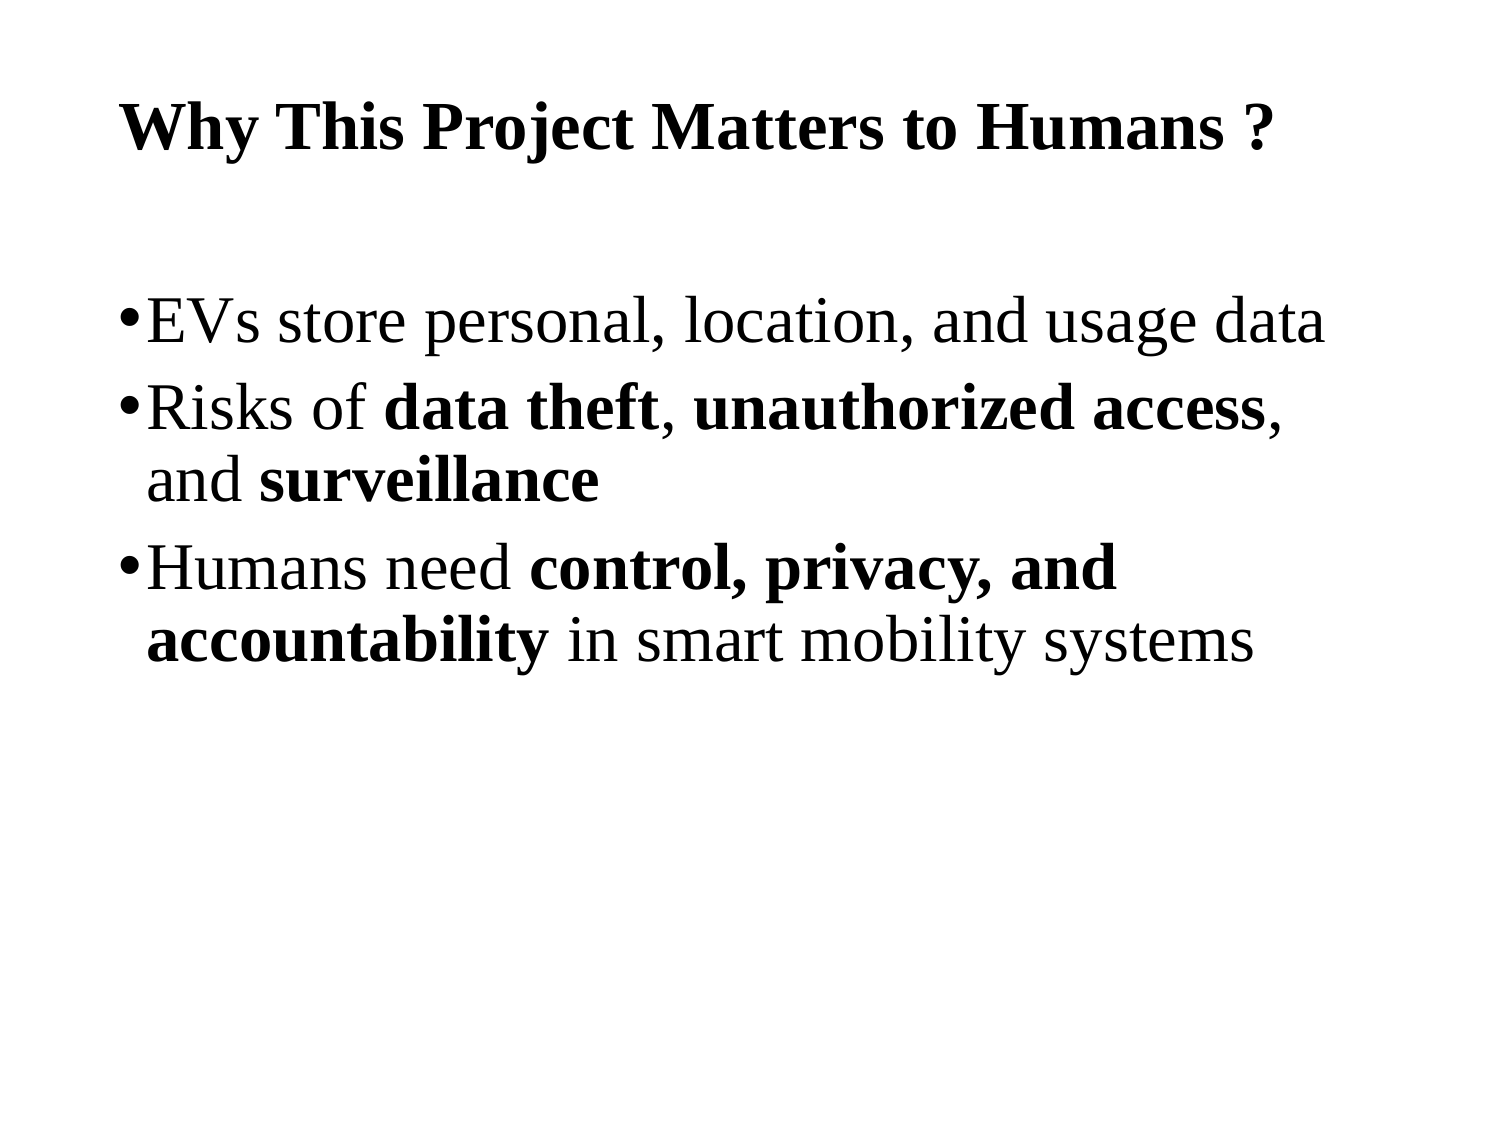

# Why This Project Matters to Humans ?
EVs store personal, location, and usage data
Risks of data theft, unauthorized access, and surveillance
Humans need control, privacy, and accountability in smart mobility systems